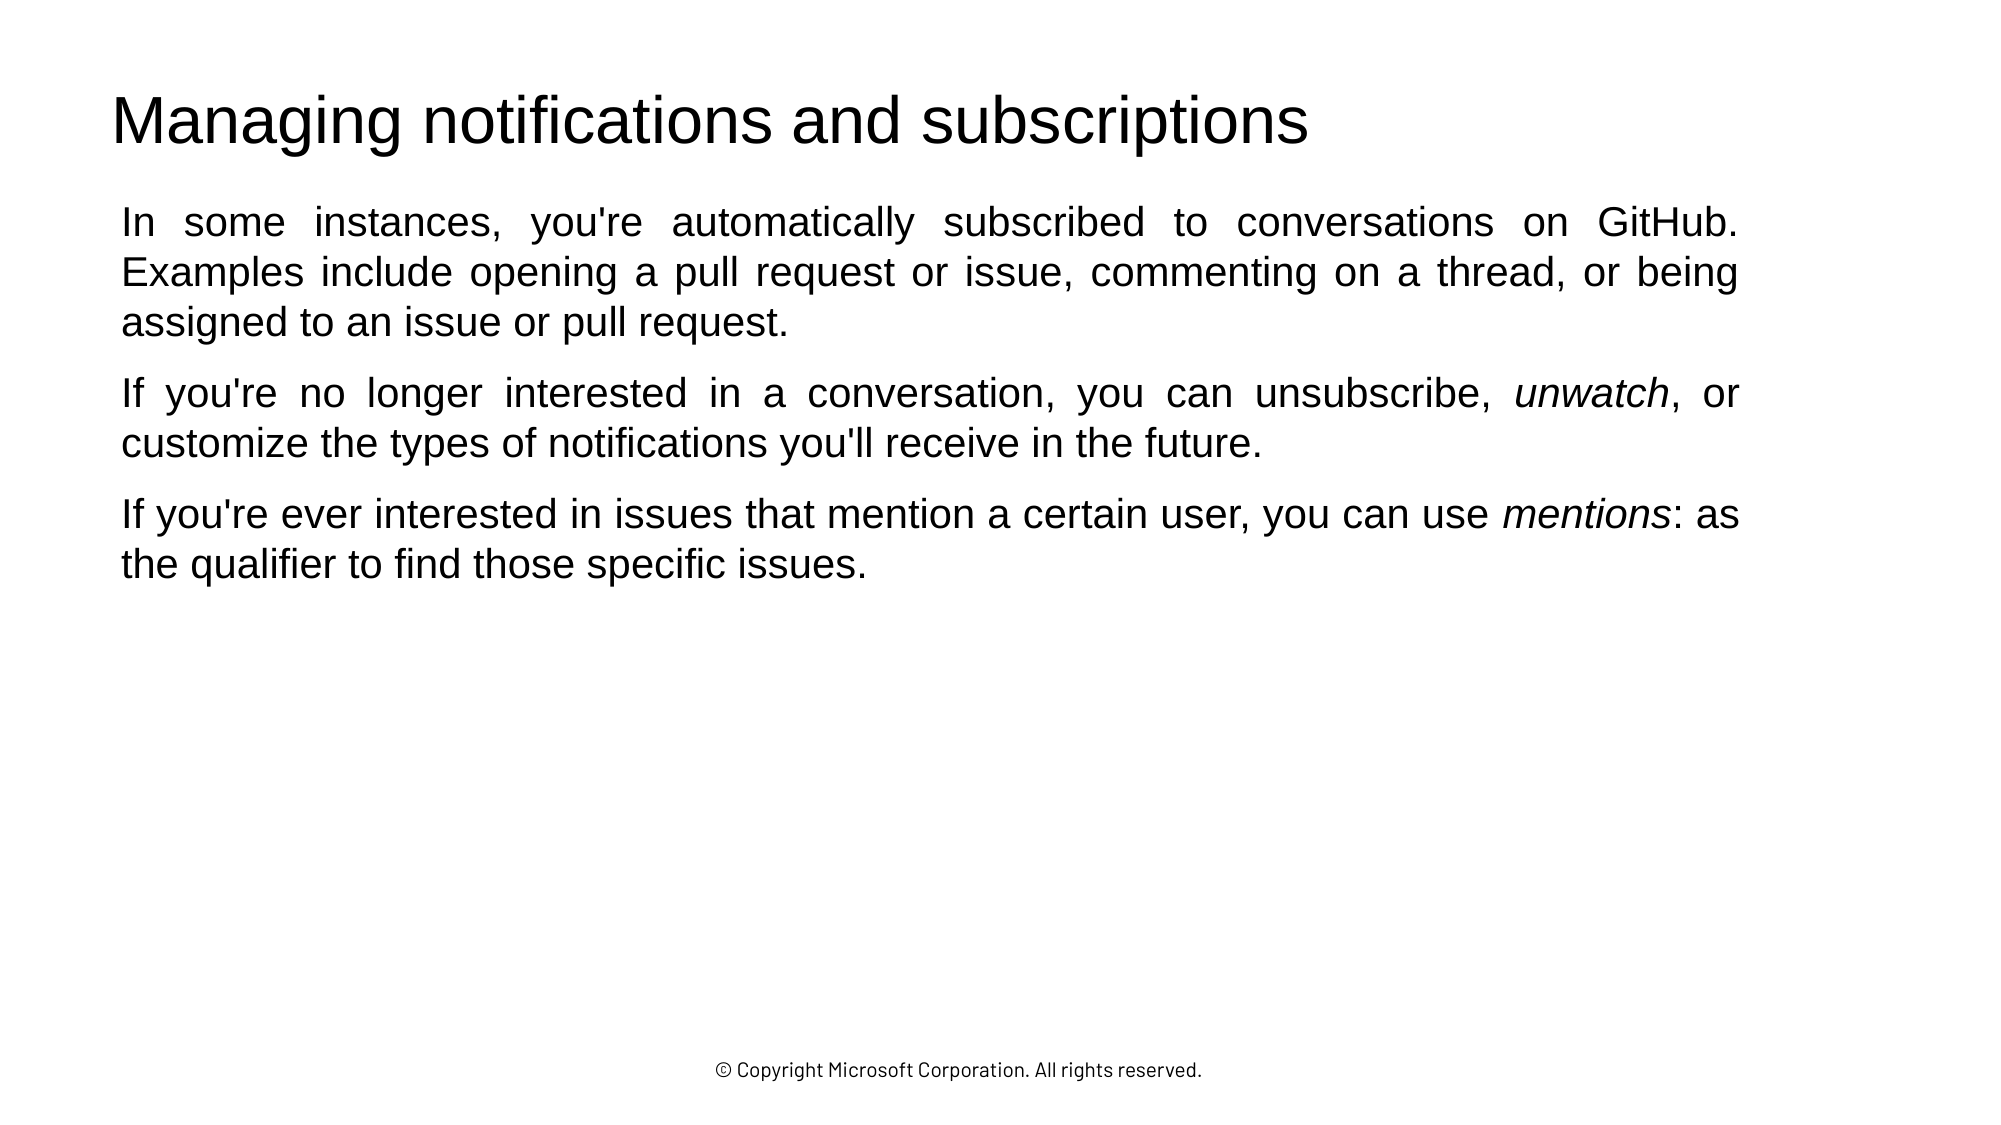

# Managing notifications and subscriptions
In some instances, you're automatically subscribed to conversations on GitHub. Examples include opening a pull request or issue, commenting on a thread, or being assigned to an issue or pull request.
If you're no longer interested in a conversation, you can unsubscribe, unwatch, or customize the types of notifications you'll receive in the future.
If you're ever interested in issues that mention a certain user, you can use mentions: as the qualifier to find those specific issues.
© Copyright Microsoft Corporation. All rights reserved.